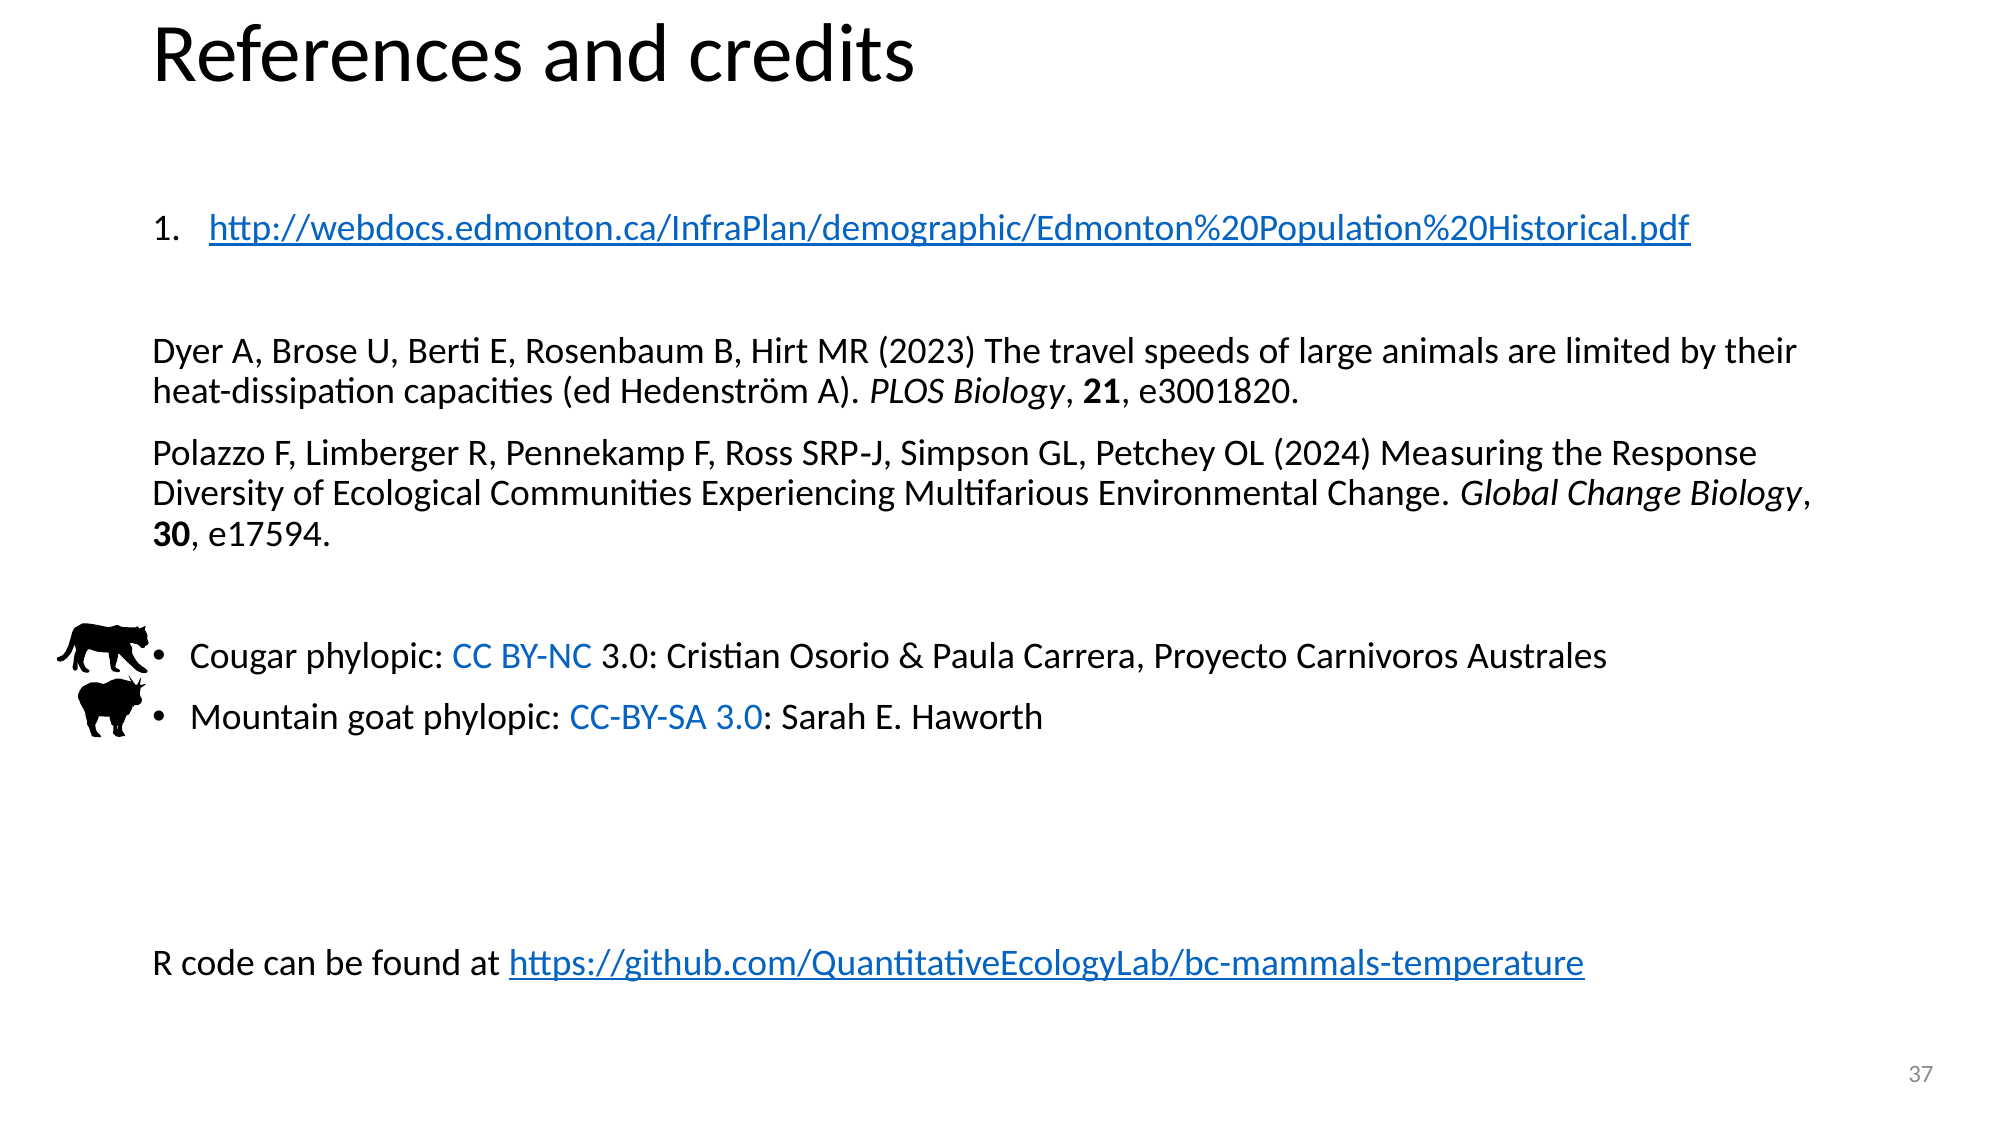

# References and credits
http://webdocs.edmonton.ca/InfraPlan/demographic/Edmonton%20Population%20Historical.pdf

Dyer A, Brose U, Berti E, Rosenbaum B, Hirt MR (2023) The travel speeds of large animals are limited by their heat-dissipation capacities (ed Hedenström A). PLOS Biology, 21, e3001820.
Polazzo F, Limberger R, Pennekamp F, Ross SRP‐J, Simpson GL, Petchey OL (2024) Measuring the Response Diversity of Ecological Communities Experiencing Multifarious Environmental Change. Global Change Biology, 30, e17594.

Cougar phylopic: CC BY-NC 3.0: Cristian Osorio & Paula Carrera, Proyecto Carnivoros Australes
Mountain goat phylopic: CC-BY-SA 3.0: Sarah E. Haworth

R code can be found at https://github.com/QuantitativeEcologyLab/bc-mammals-temperature

37